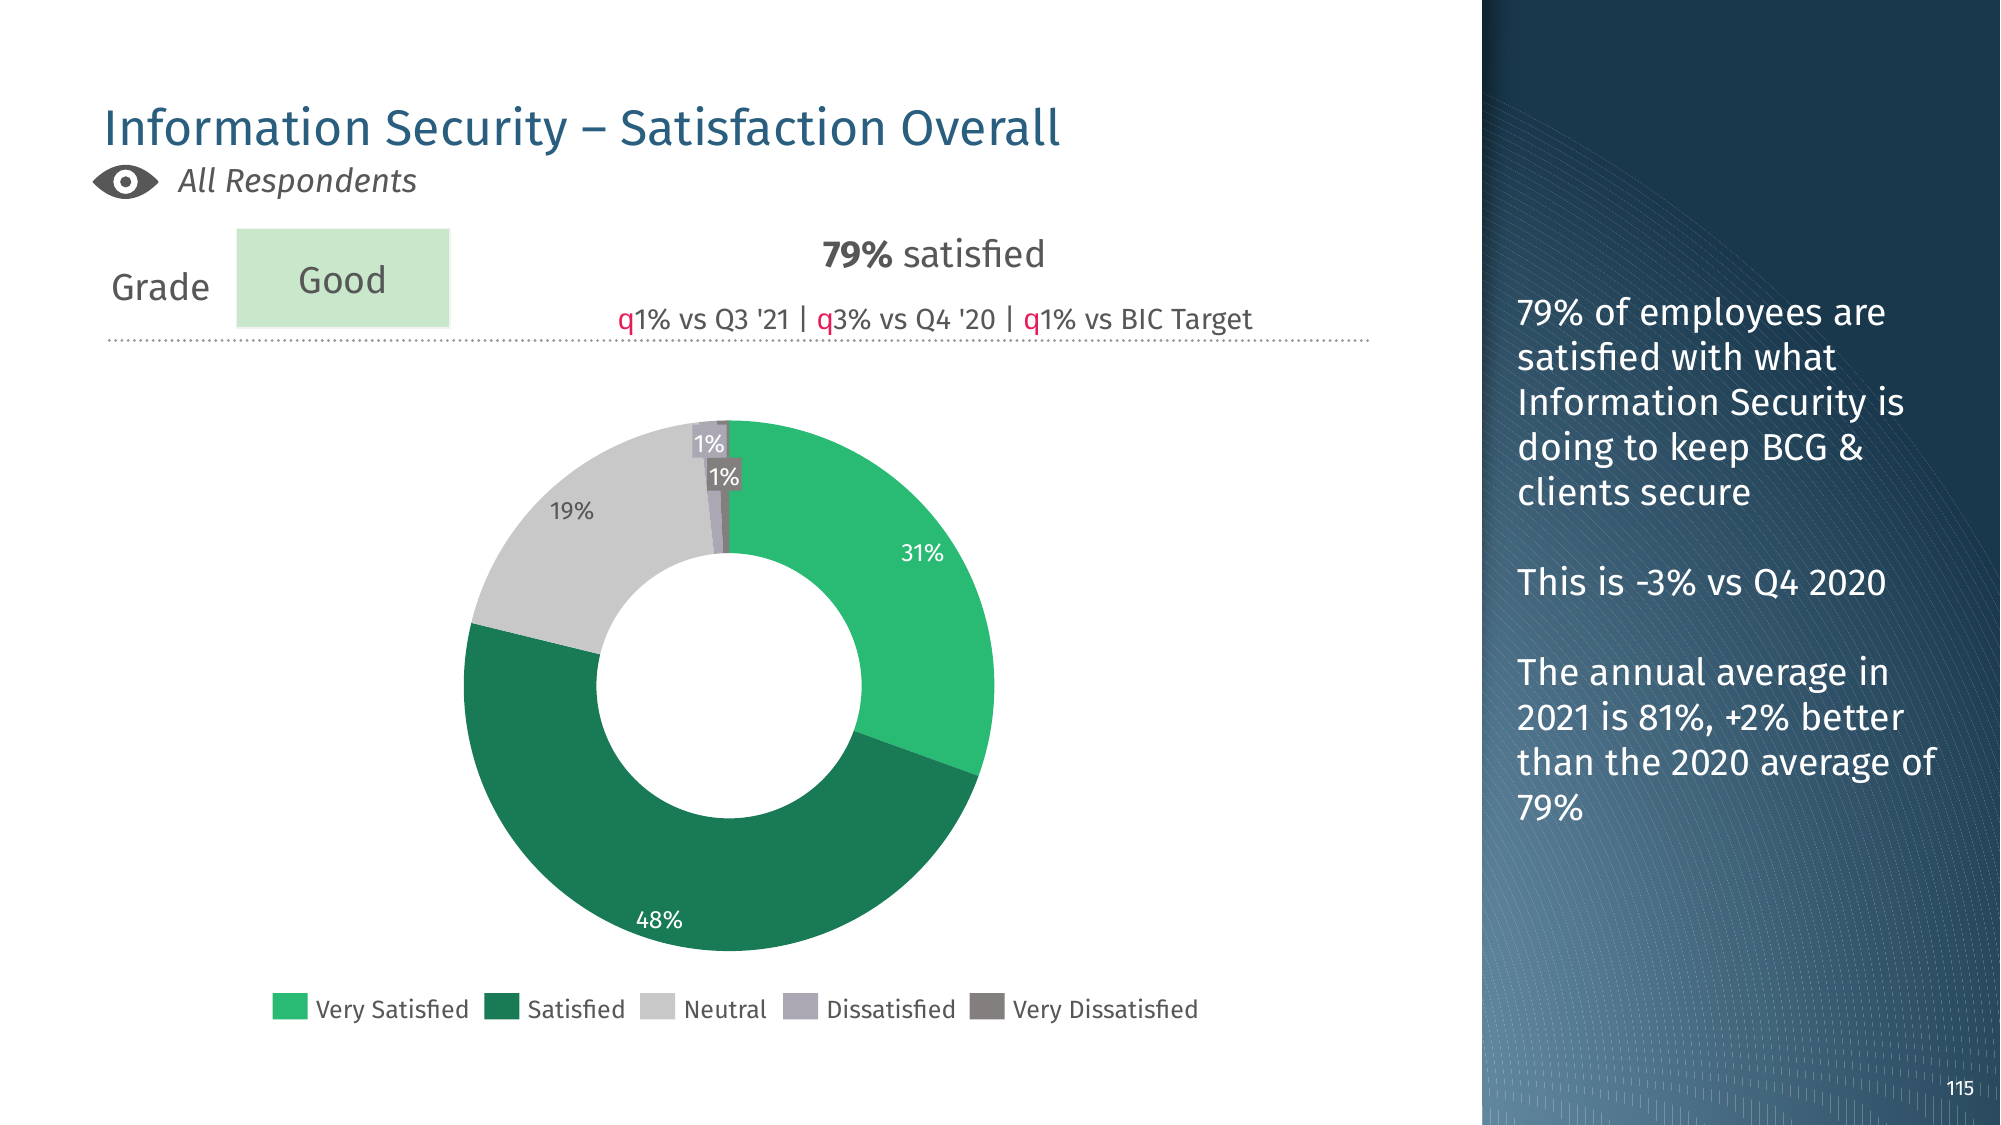

79% of employees are satisfied with what Information Security is doing to keep BCG & clients secure

This is -3% vs Q4 2020

The annual average in 2021 is 81%, +2% better than the 2020 average of 79%
# Information Security – Satisfaction Overall

All Respondents
Good
79% satisfied

q1% vs Q3 '21 | q3% vs Q4 '20 | q1% vs BIC Target
Grade

### Chart

| Category |  |
|---|---|
1%
1%
19%
31%
48%
Very Satisfied
Satisfied
Neutral
Dissatisfied
Very Dissatisfied